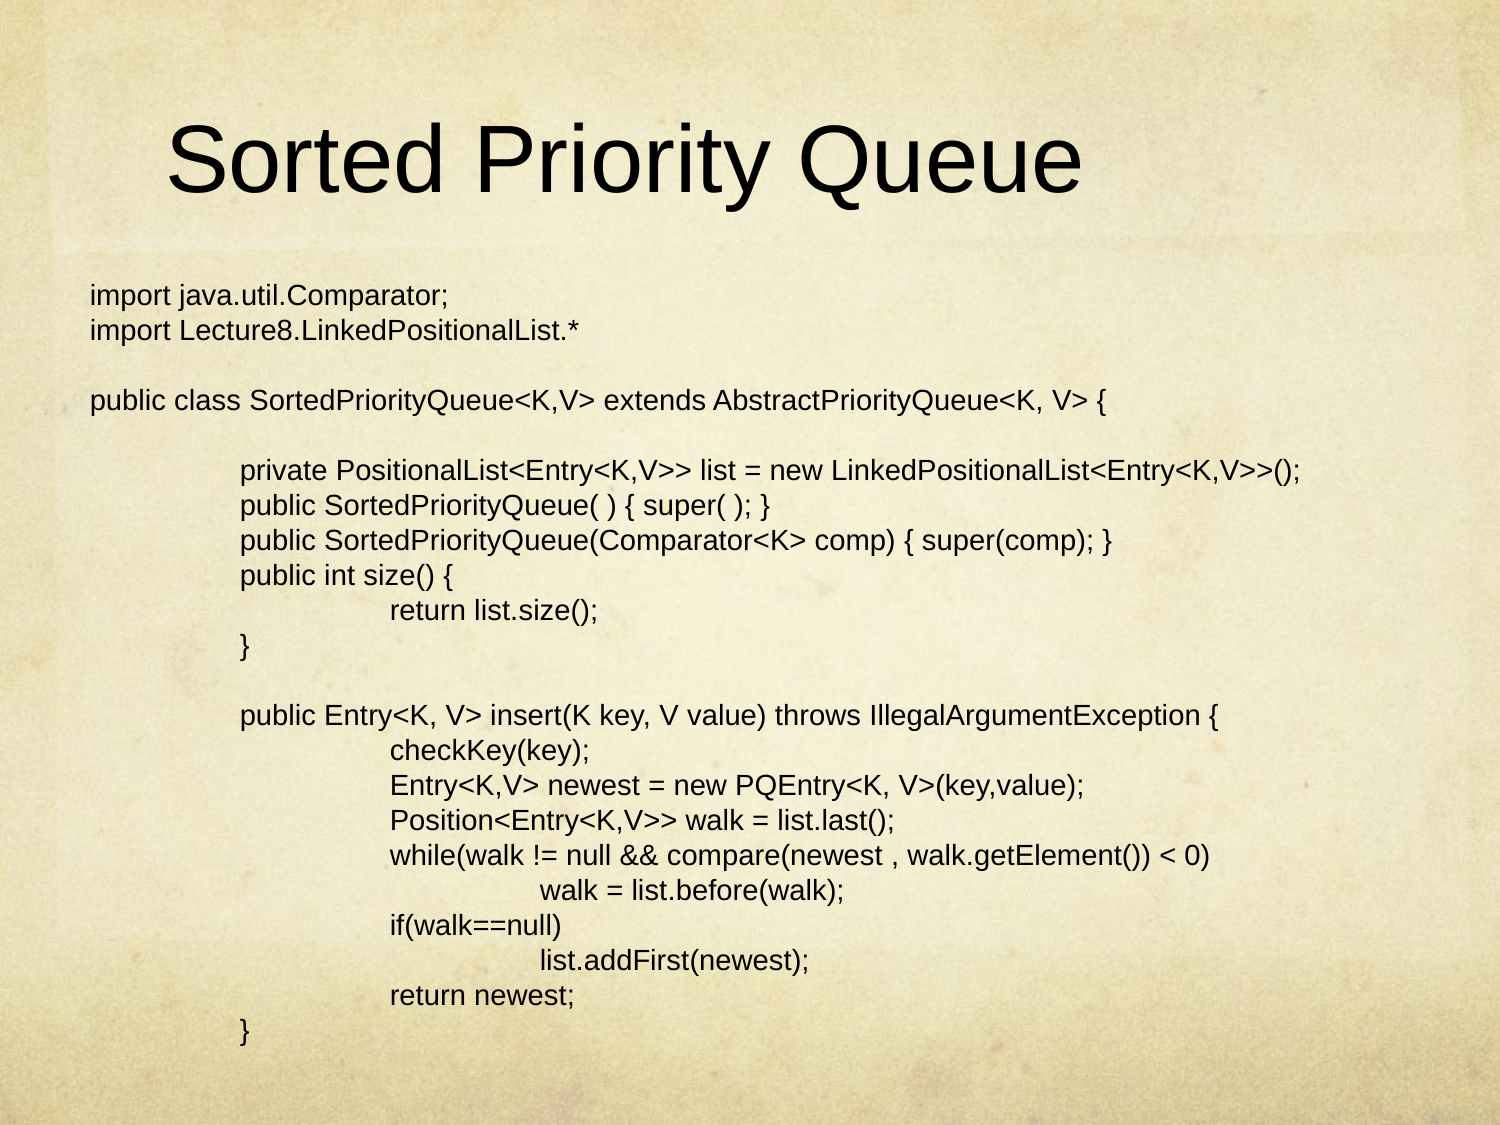

# Sorted Priority Queue
import java.util.Comparator;
import Lecture8.LinkedPositionalList.*

public class SortedPriorityQueue<K,V> extends AbstractPriorityQueue<K, V> {

	private PositionalList<Entry<K,V>> list = new LinkedPositionalList<Entry<K,V>>();
	public SortedPriorityQueue( ) { super( ); }
	public SortedPriorityQueue(Comparator<K> comp) { super(comp); }
	public int size() {
		return list.size();
	}

	public Entry<K, V> insert(K key, V value) throws IllegalArgumentException {
		checkKey(key);
		Entry<K,V> newest = new PQEntry<K, V>(key,value);
		Position<Entry<K,V>> walk = list.last();
		while(walk != null && compare(newest , walk.getElement()) < 0)
			walk = list.before(walk);
		if(walk==null)
			list.addFirst(newest);
		return newest;
	}